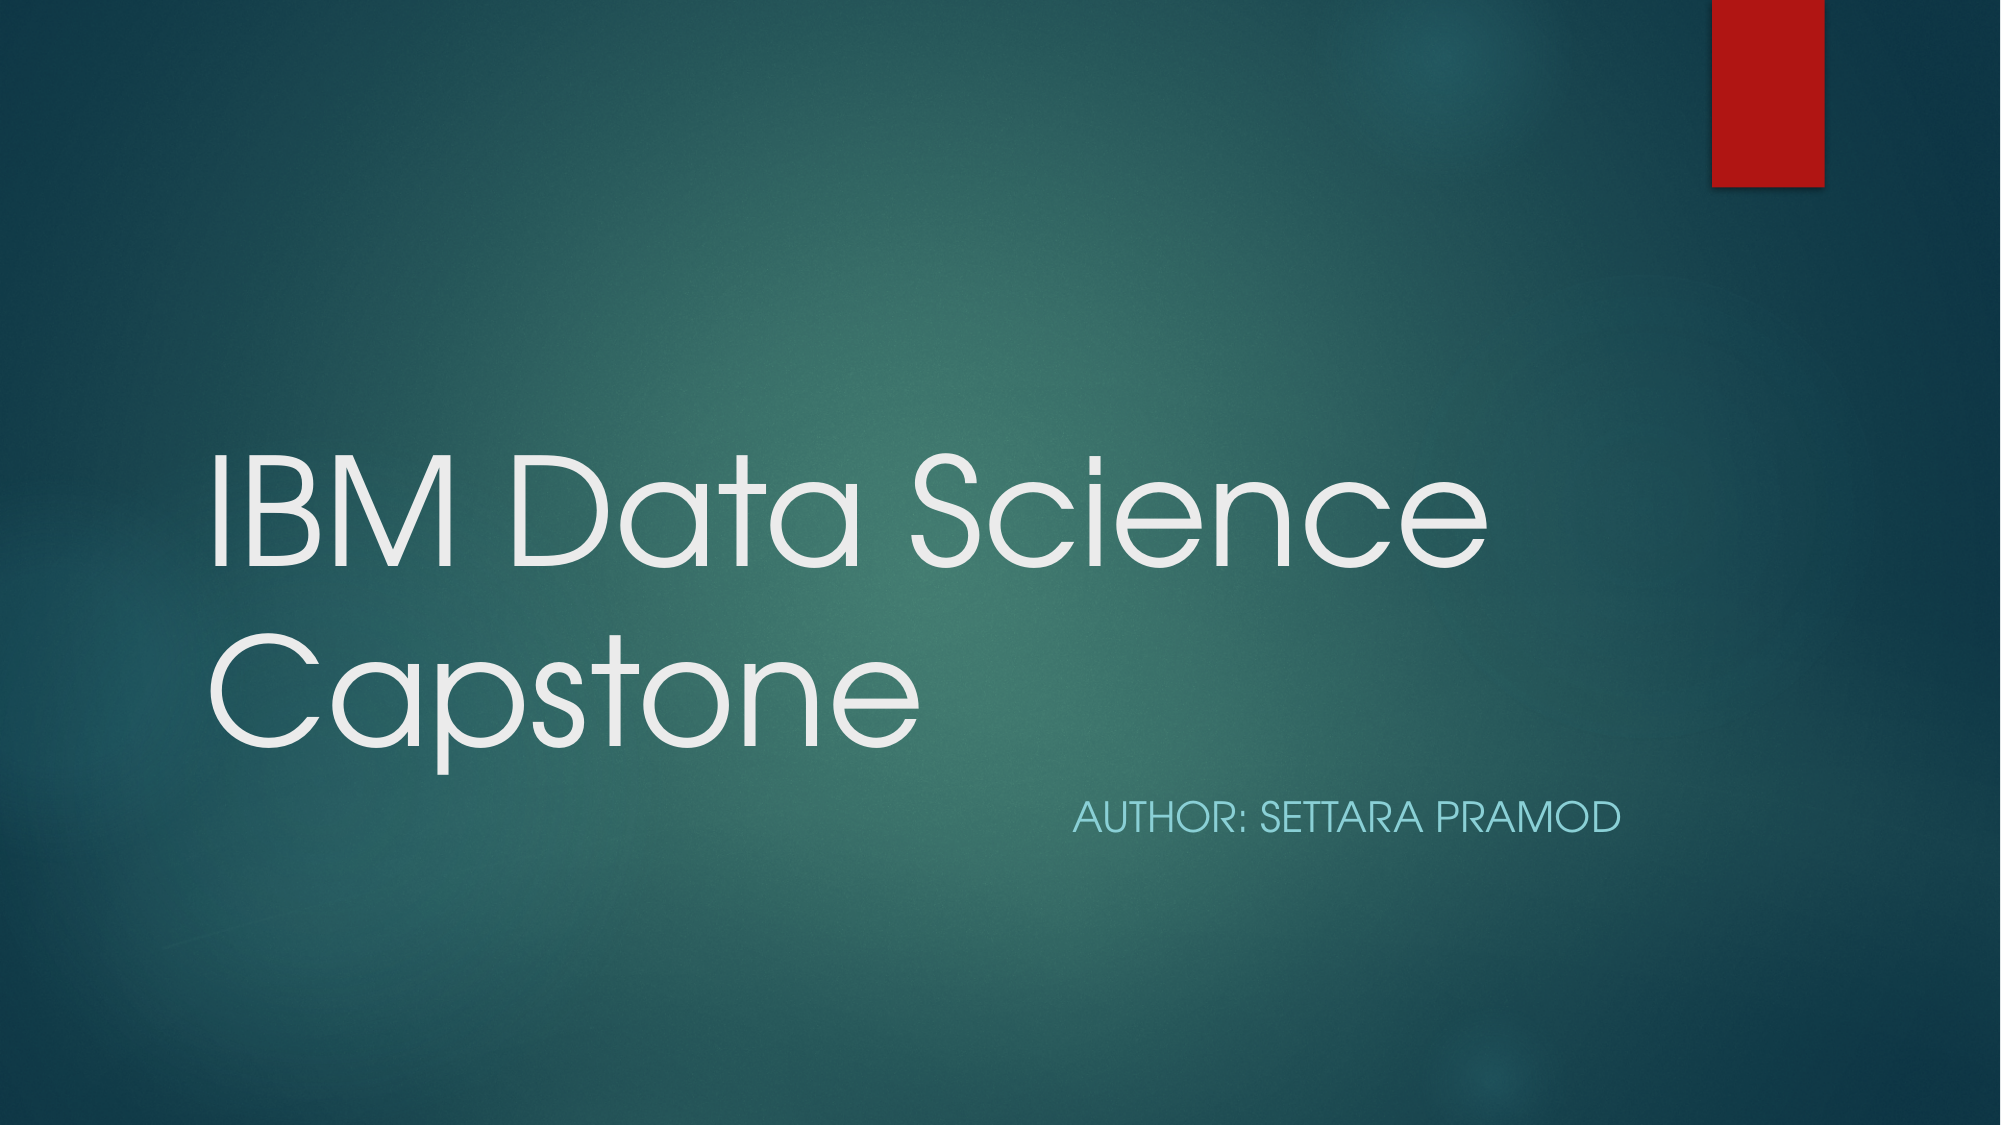

# IBM Data Science Capstone
Author: Settara Pramod